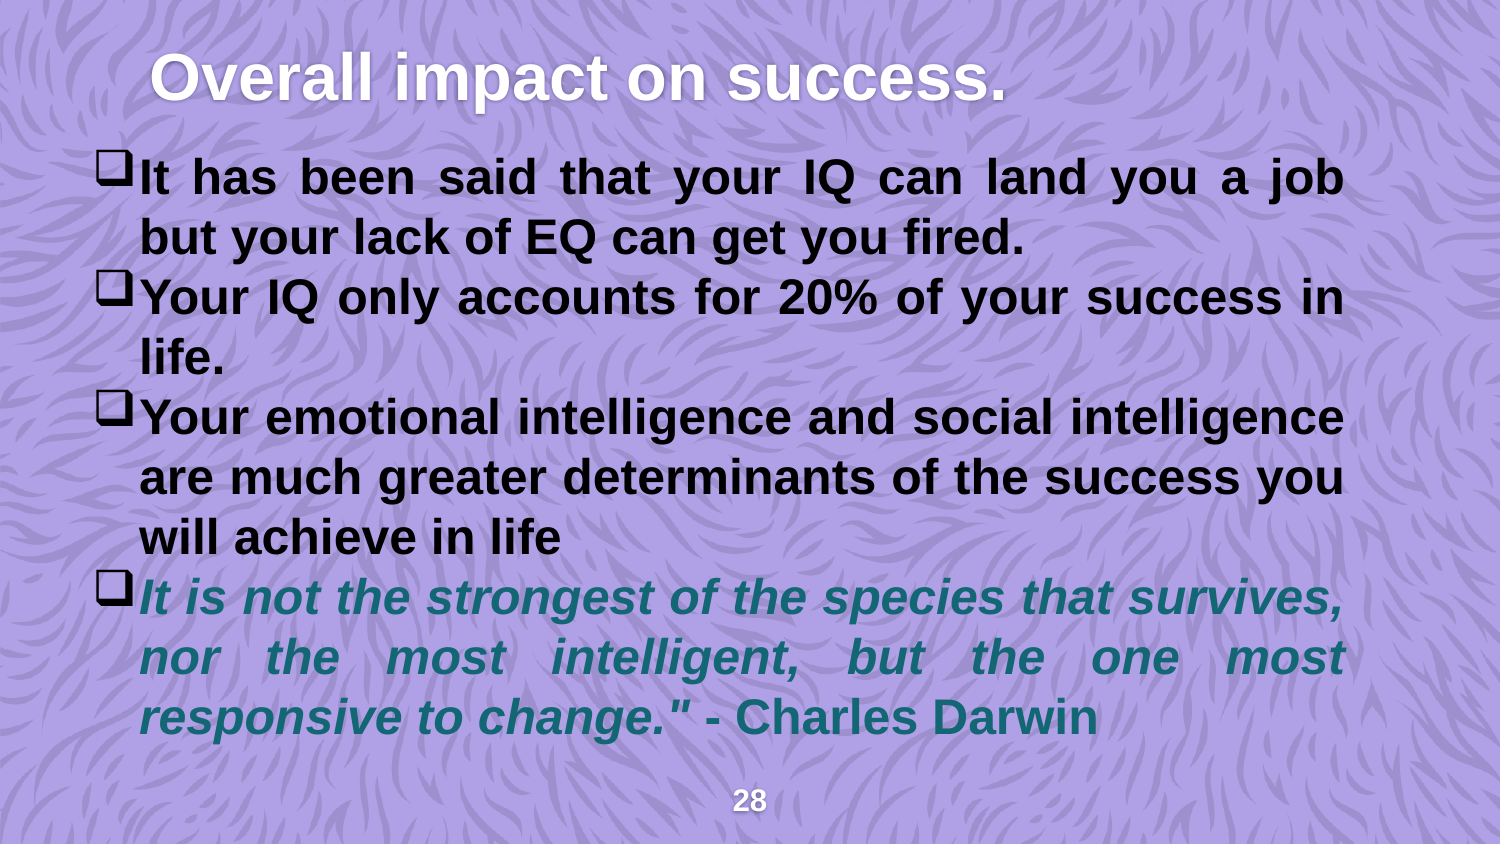

# Overall impact on success.
It has been said that your IQ can land you a job but your lack of EQ can get you fired.
Your IQ only accounts for 20% of your success in life.
Your emotional intelligence and social intelligence are much greater determinants of the success you will achieve in life
It is not the strongest of the species that survives, nor the most intelligent, but the one most responsive to change." - Charles Darwin

28